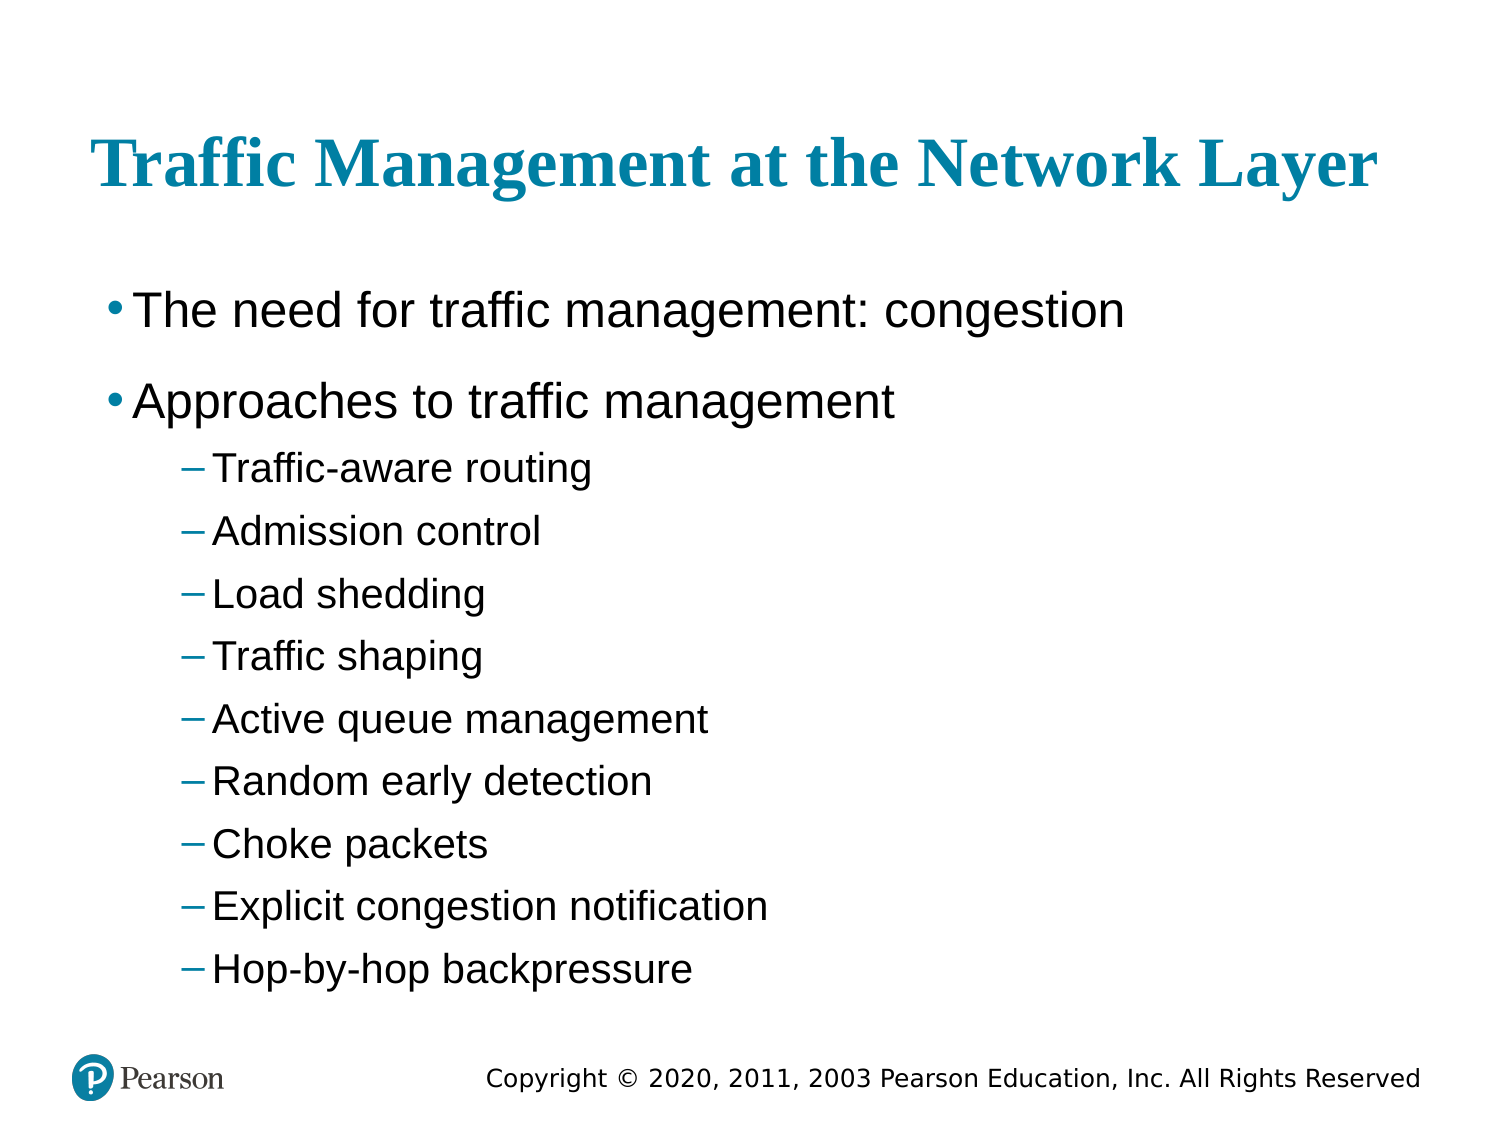

# Traffic Management at the Network Layer
The need for traffic management: congestion
Approaches to traffic management
Traffic-aware routing
Admission control
Load shedding
Traffic shaping
Active queue management
Random early detection
Choke packets
Explicit congestion notification
Hop-by-hop backpressure